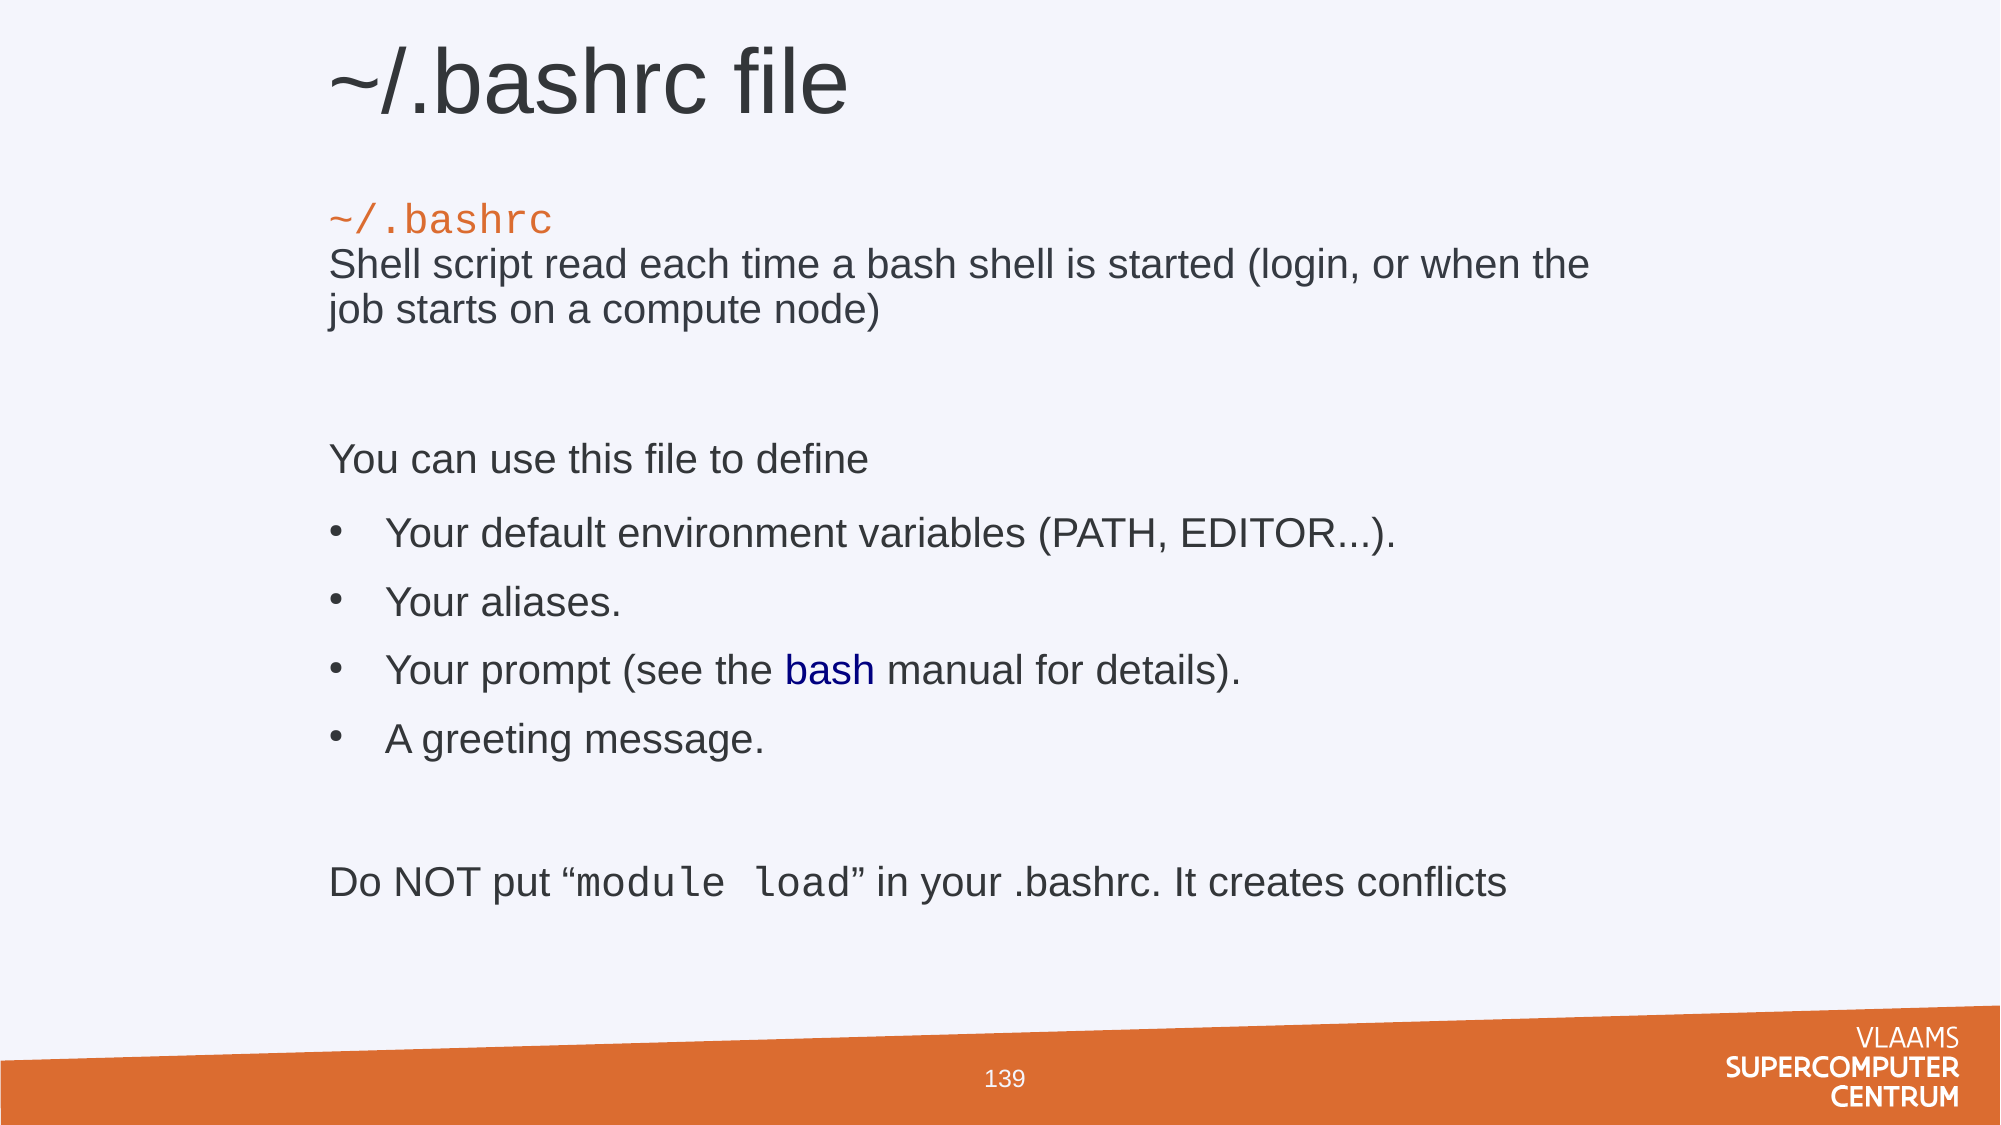

# ~/.bashrc file
~/.bashrc
Shell script read each time a bash shell is started (login, or when the job starts on a compute node)

You can use this file to define
Your default environment variables (PATH, EDITOR...).
Your aliases.
Your prompt (see the bash manual for details).
A greeting message.

Do NOT put “module load” in your .bashrc. It creates conflicts
139